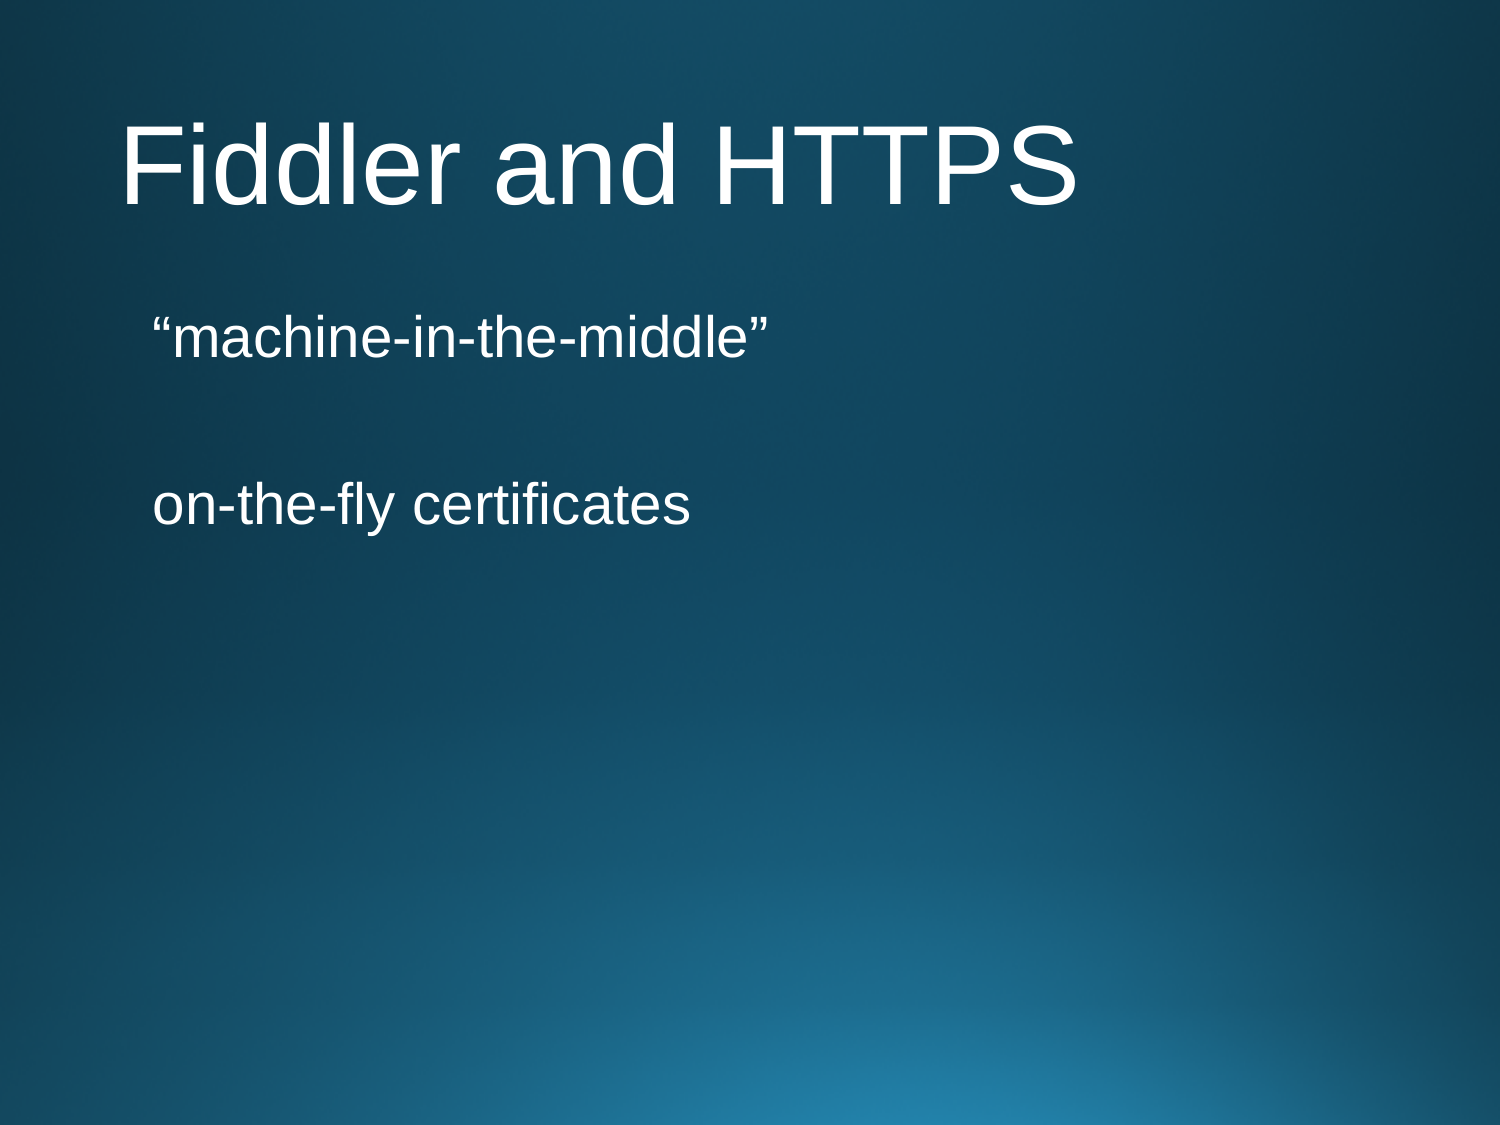

# Fiddler and HTTPS
“machine-in-the-middle”

on-the-fly certificates